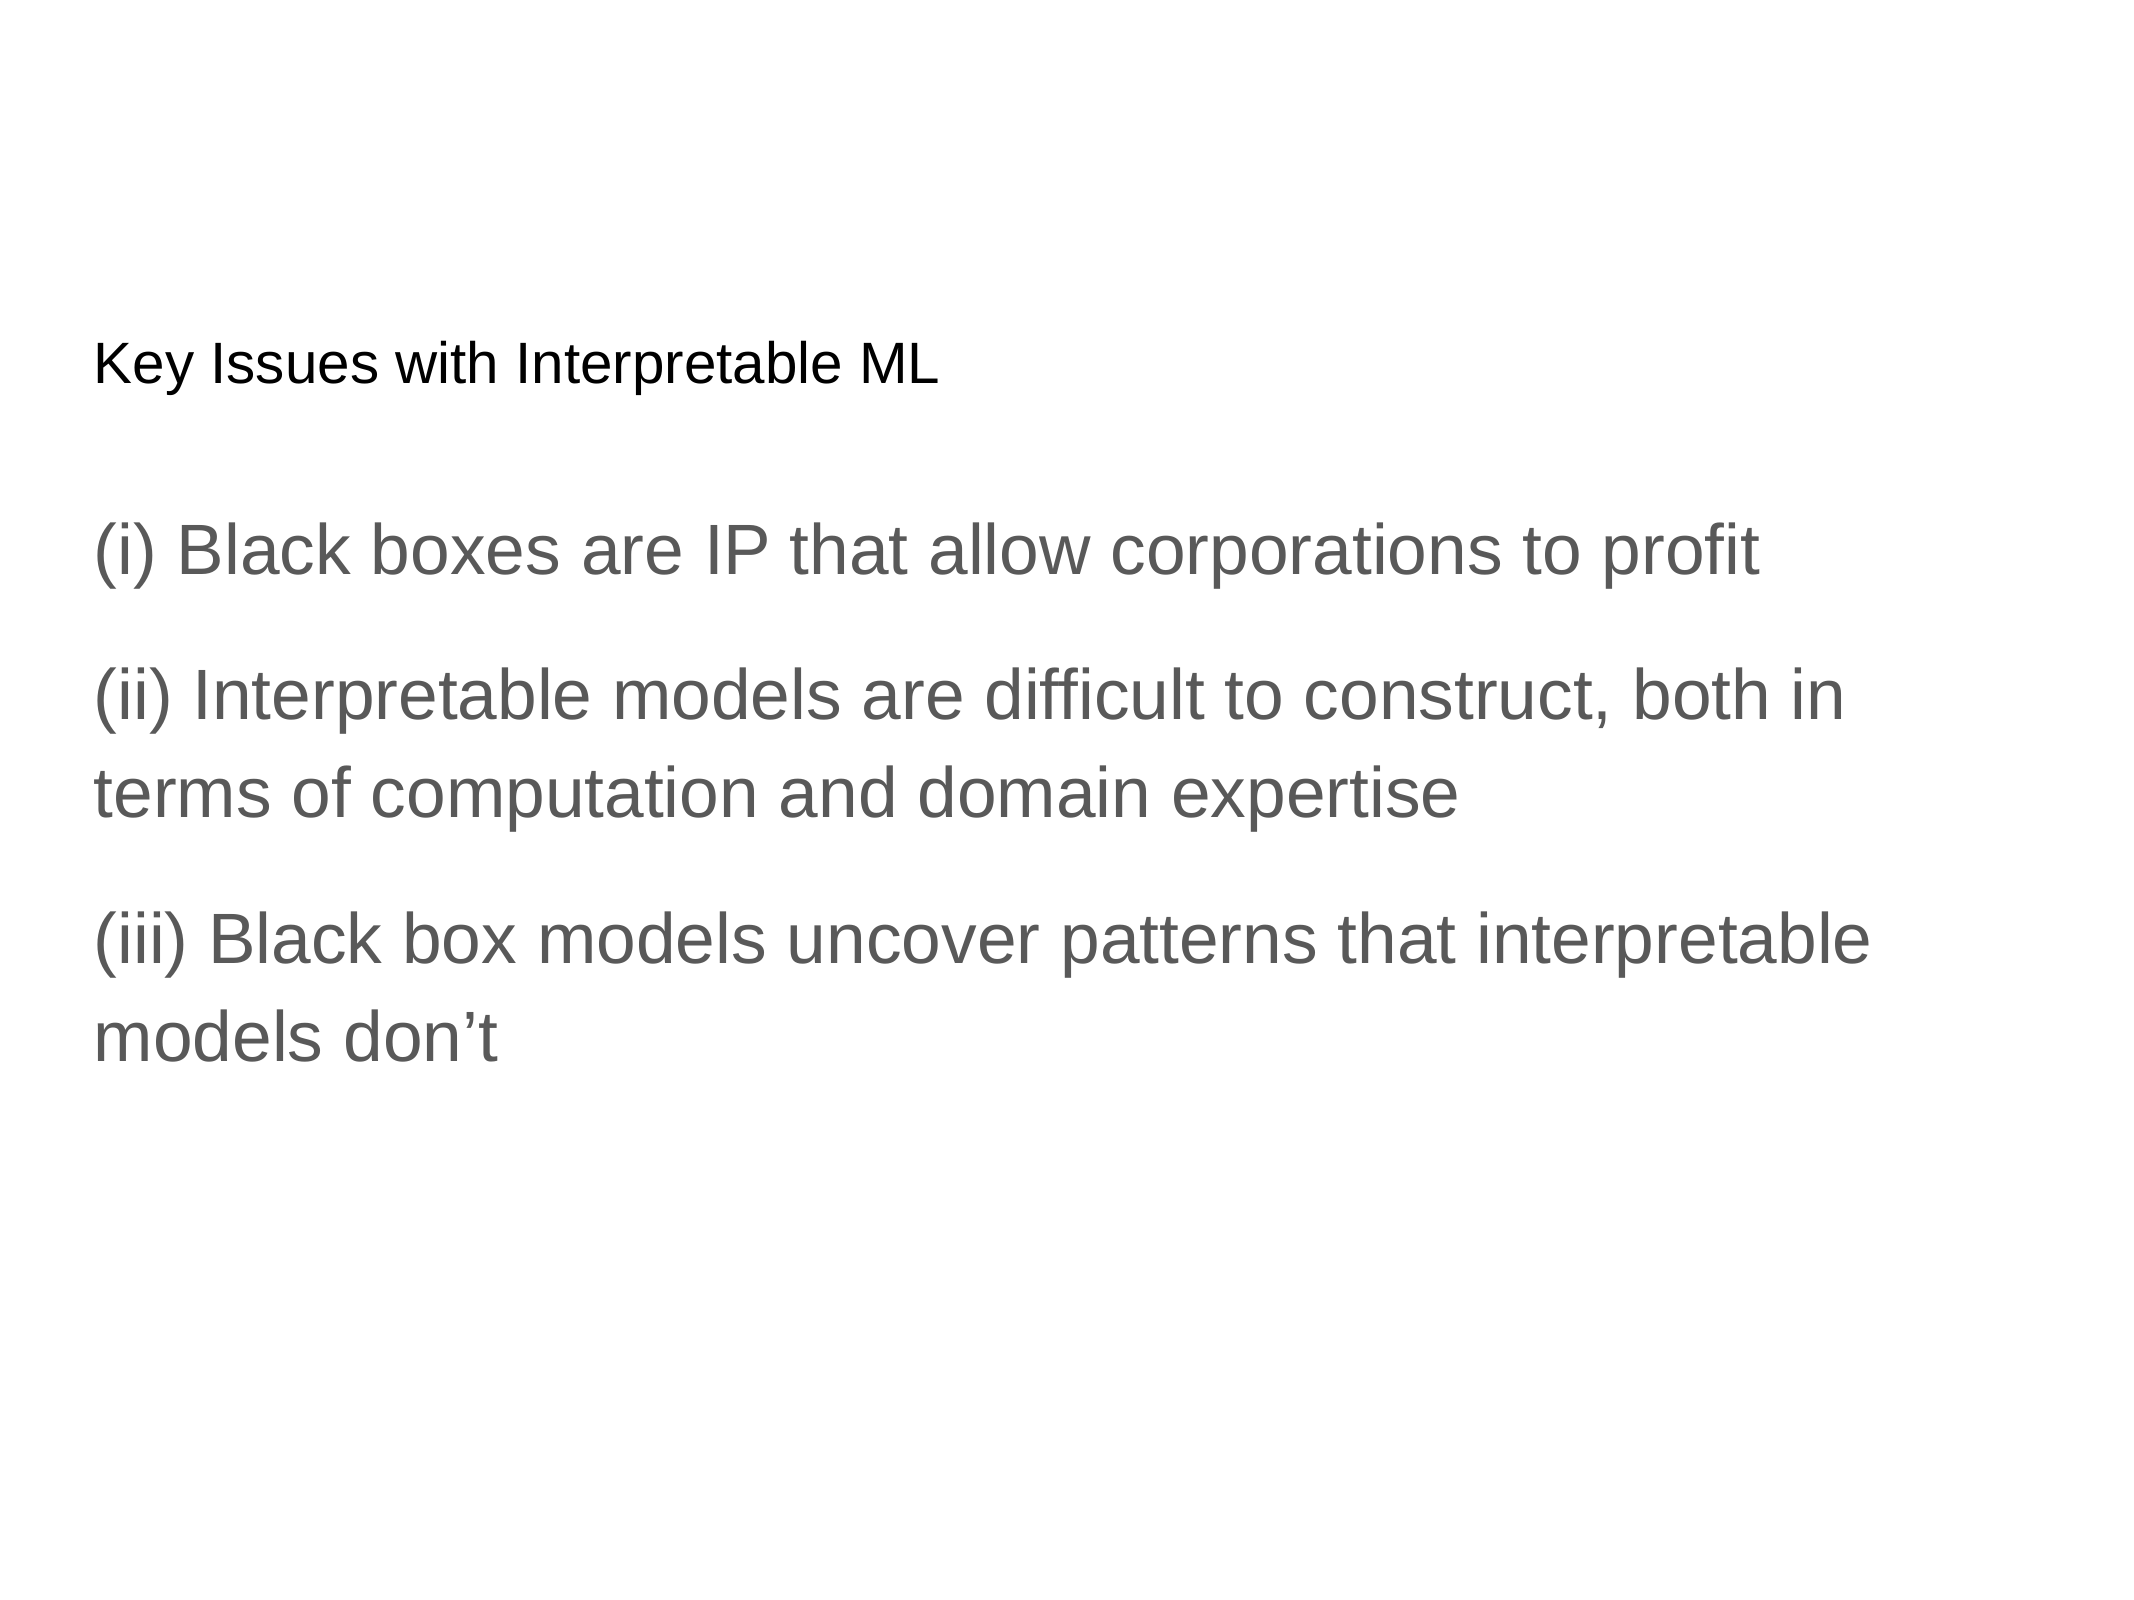

# Key Issues with Interpretable ML
(i) Black boxes are IP that allow corporations to profit
(ii) Interpretable models are difficult to construct, both in terms of computation and domain expertise
(iii) Black box models uncover patterns that interpretable models don’t